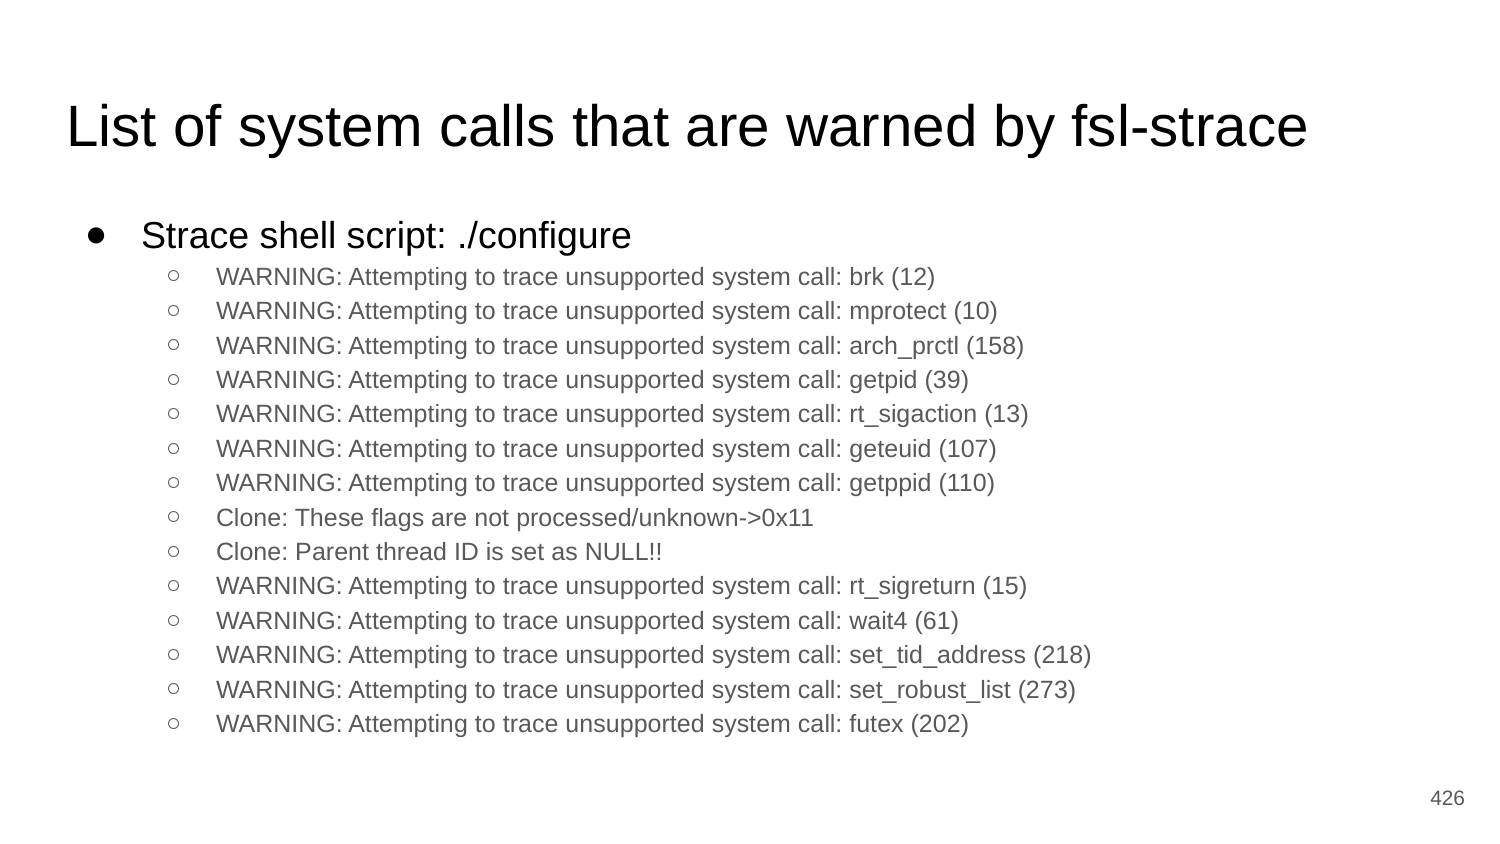

# List of system calls that are warned by fsl-strace
Strace shell script: ./configure
WARNING: Attempting to trace unsupported system call: brk (12)
WARNING: Attempting to trace unsupported system call: mprotect (10)
WARNING: Attempting to trace unsupported system call: arch_prctl (158)
WARNING: Attempting to trace unsupported system call: getpid (39)
WARNING: Attempting to trace unsupported system call: rt_sigaction (13)
WARNING: Attempting to trace unsupported system call: geteuid (107)
WARNING: Attempting to trace unsupported system call: getppid (110)
Clone: These flags are not processed/unknown->0x11
Clone: Parent thread ID is set as NULL!!
WARNING: Attempting to trace unsupported system call: rt_sigreturn (15)
WARNING: Attempting to trace unsupported system call: wait4 (61)
WARNING: Attempting to trace unsupported system call: set_tid_address (218)
WARNING: Attempting to trace unsupported system call: set_robust_list (273)
WARNING: Attempting to trace unsupported system call: futex (202)
426